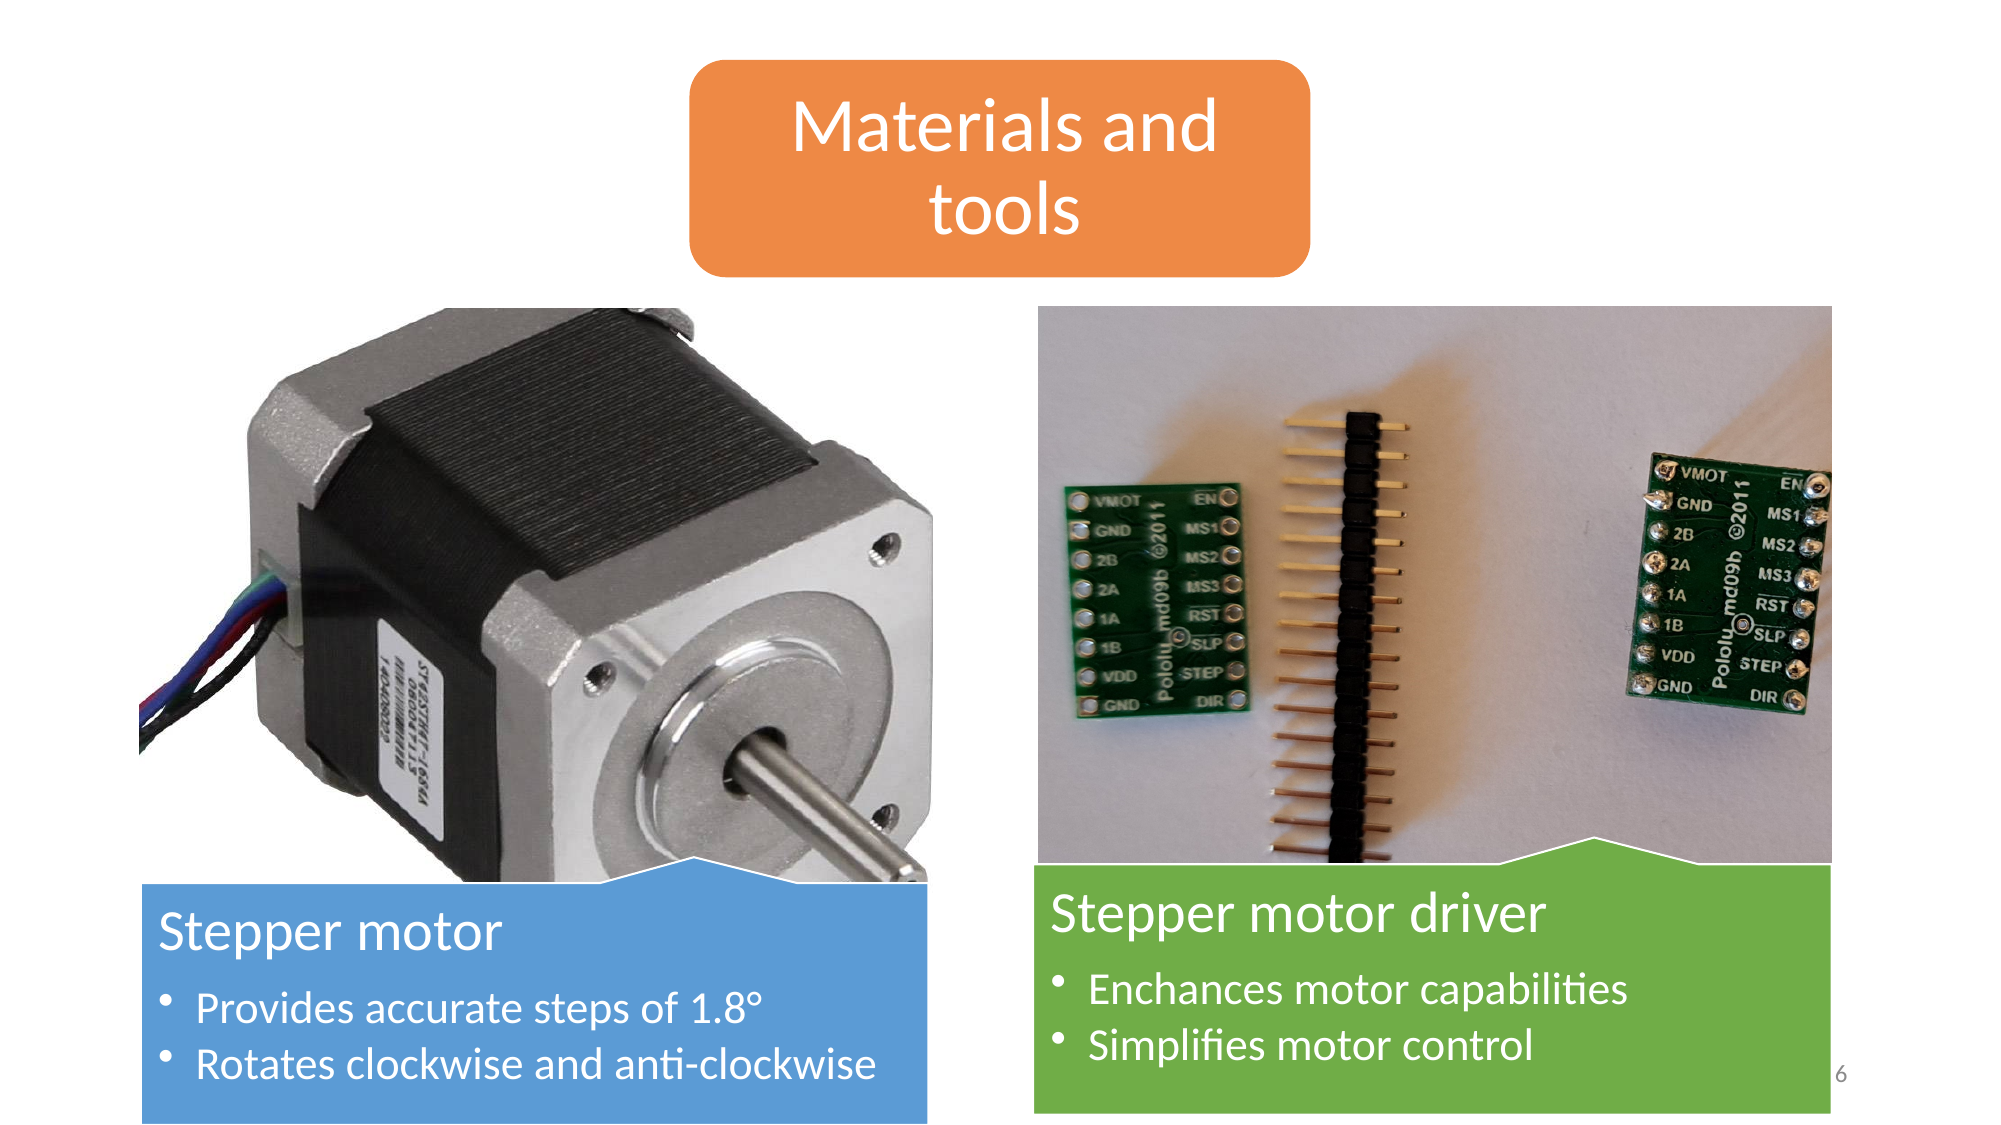

Materials and tools
Stepper motor
Provides accurate steps of 1.8°
Rotates clockwise and anti-clockwise
Stepper motor driver
Enchances motor capabilities
Simplifies motor control
6